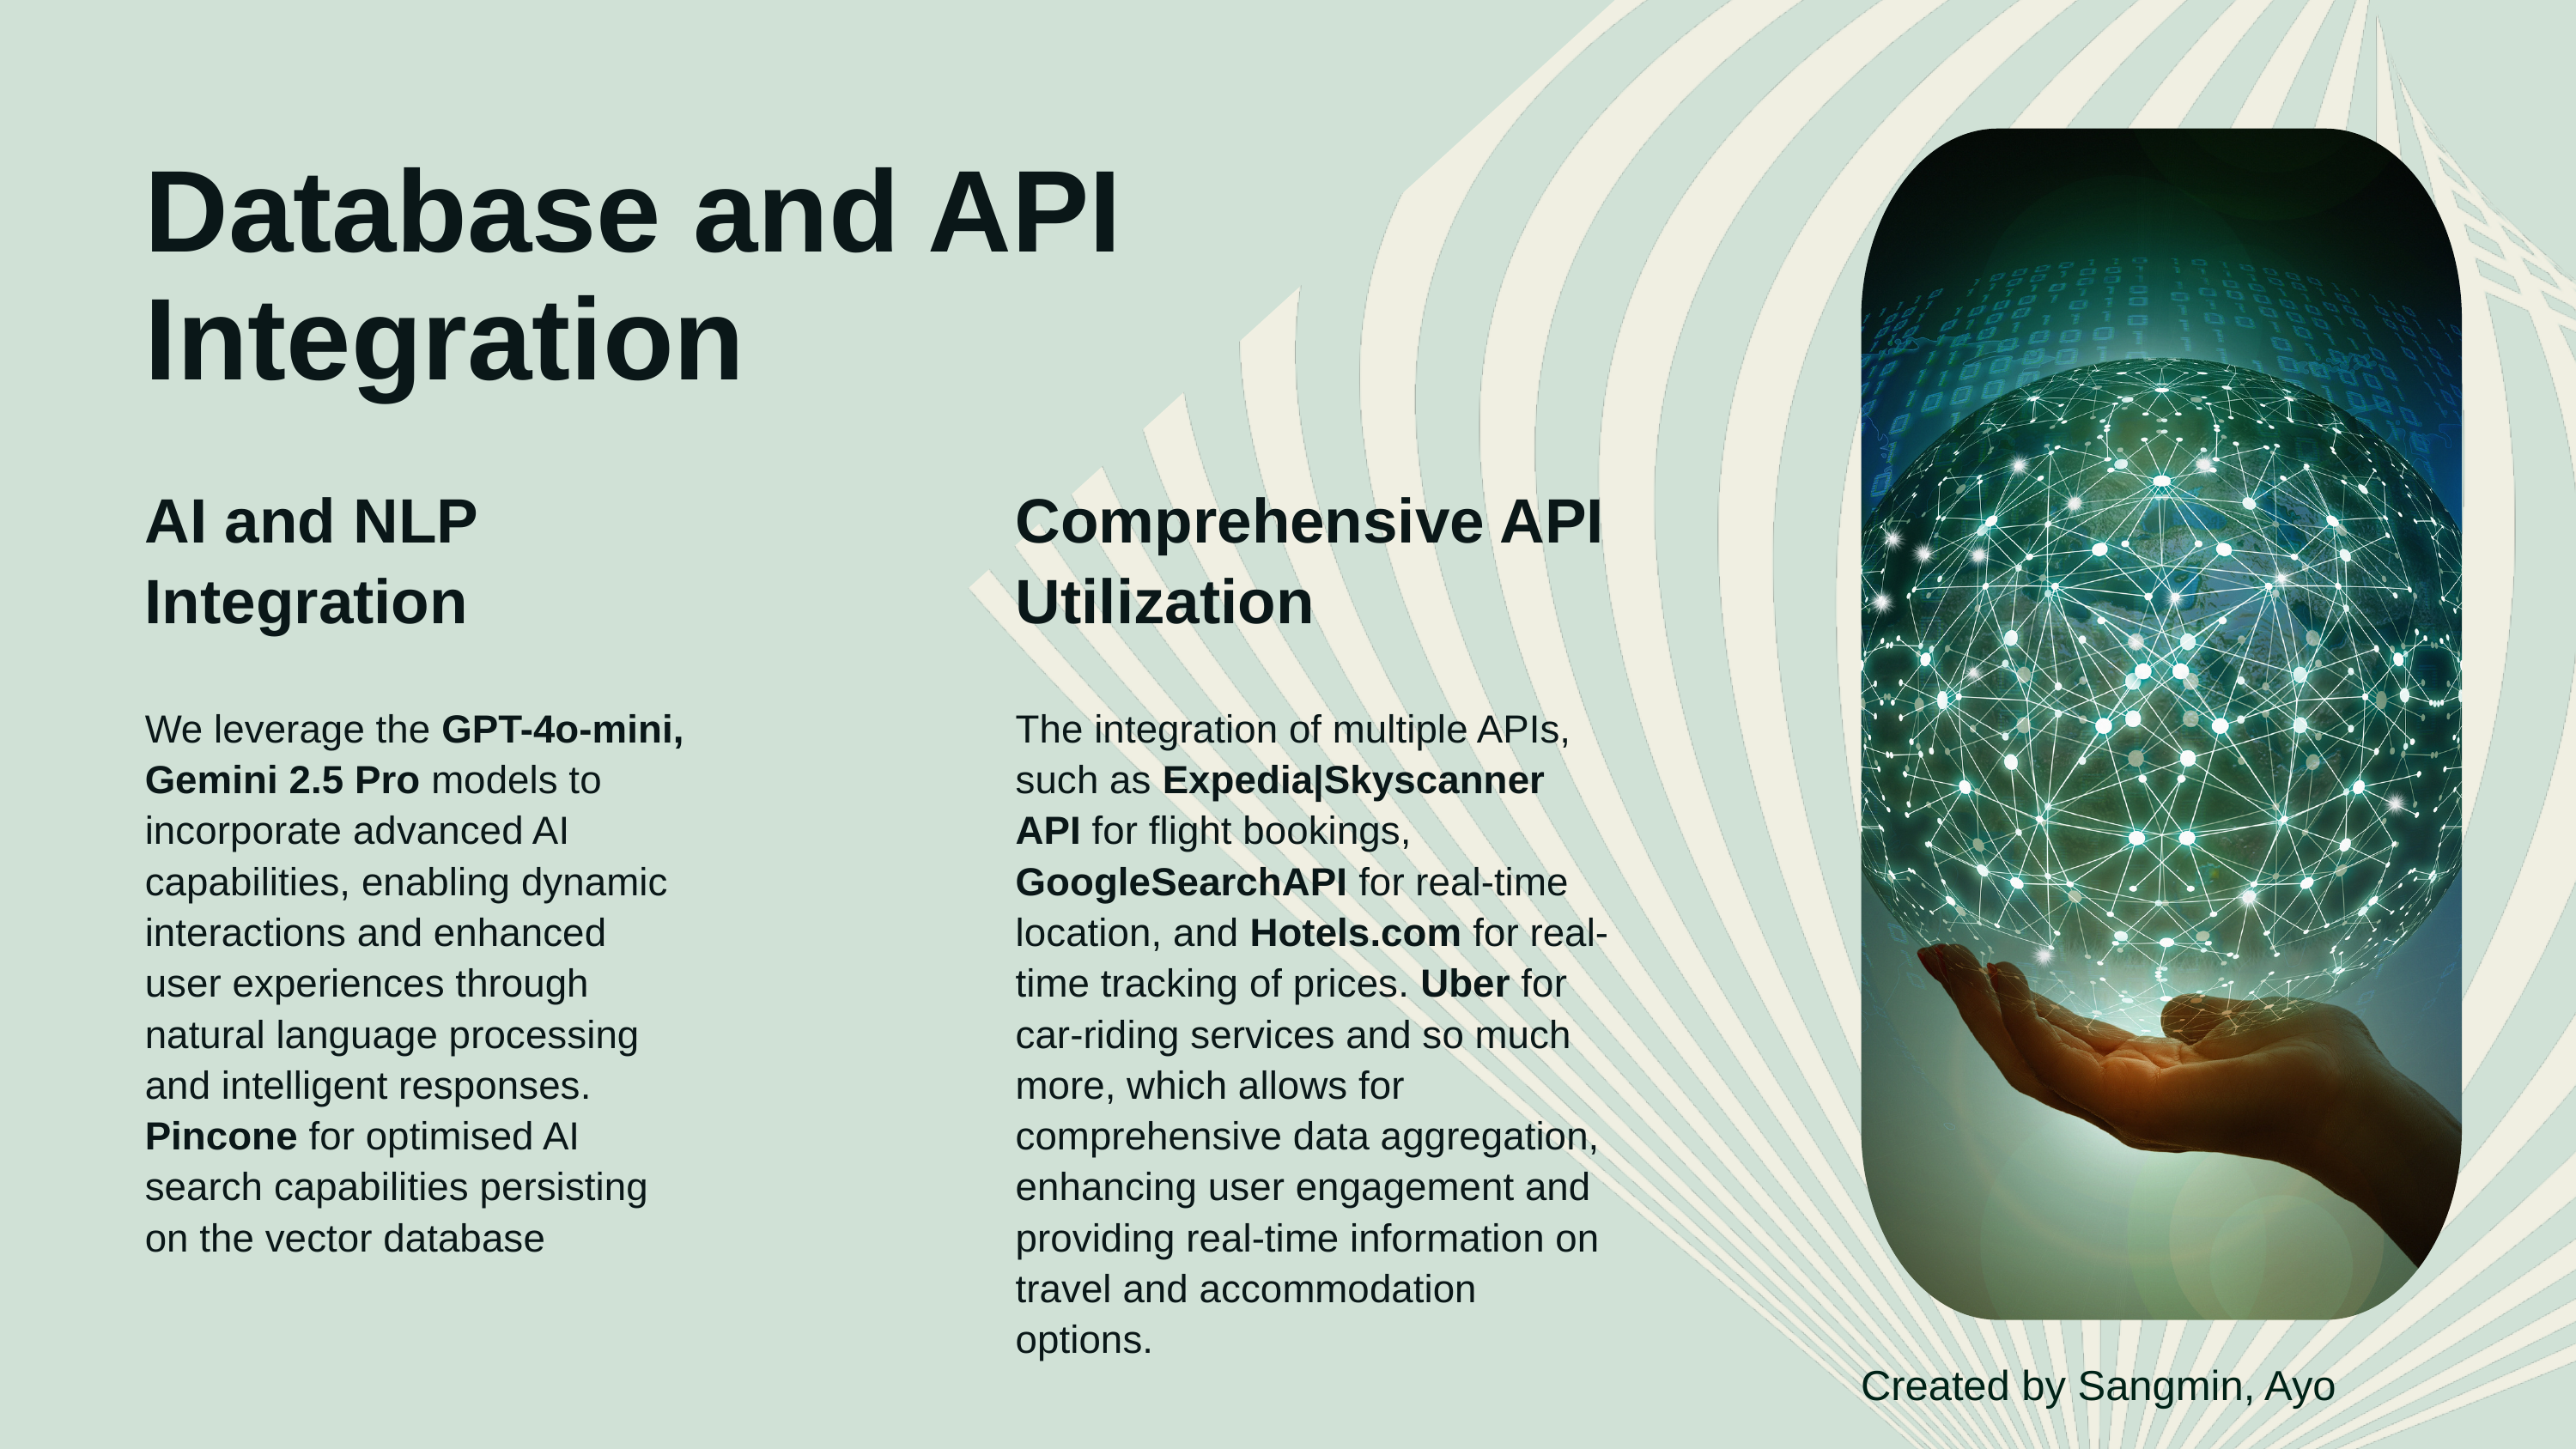

Database and API Integration
AI and NLP Integration
We leverage the GPT-4o-mini, Gemini 2.5 Pro models to incorporate advanced AI capabilities, enabling dynamic interactions and enhanced user experiences through natural language processing and intelligent responses.
Pincone for optimised AI search capabilities persisting on the vector database
Comprehensive API Utilization
The integration of multiple APIs, such as Expedia|Skyscanner API for flight bookings, GoogleSearchAPI for real-time location, and Hotels.com for real-time tracking of prices. Uber for car-riding services and so much more, which allows for comprehensive data aggregation, enhancing user engagement and providing real-time information on travel and accommodation options.
Created by Sangmin, Ayo